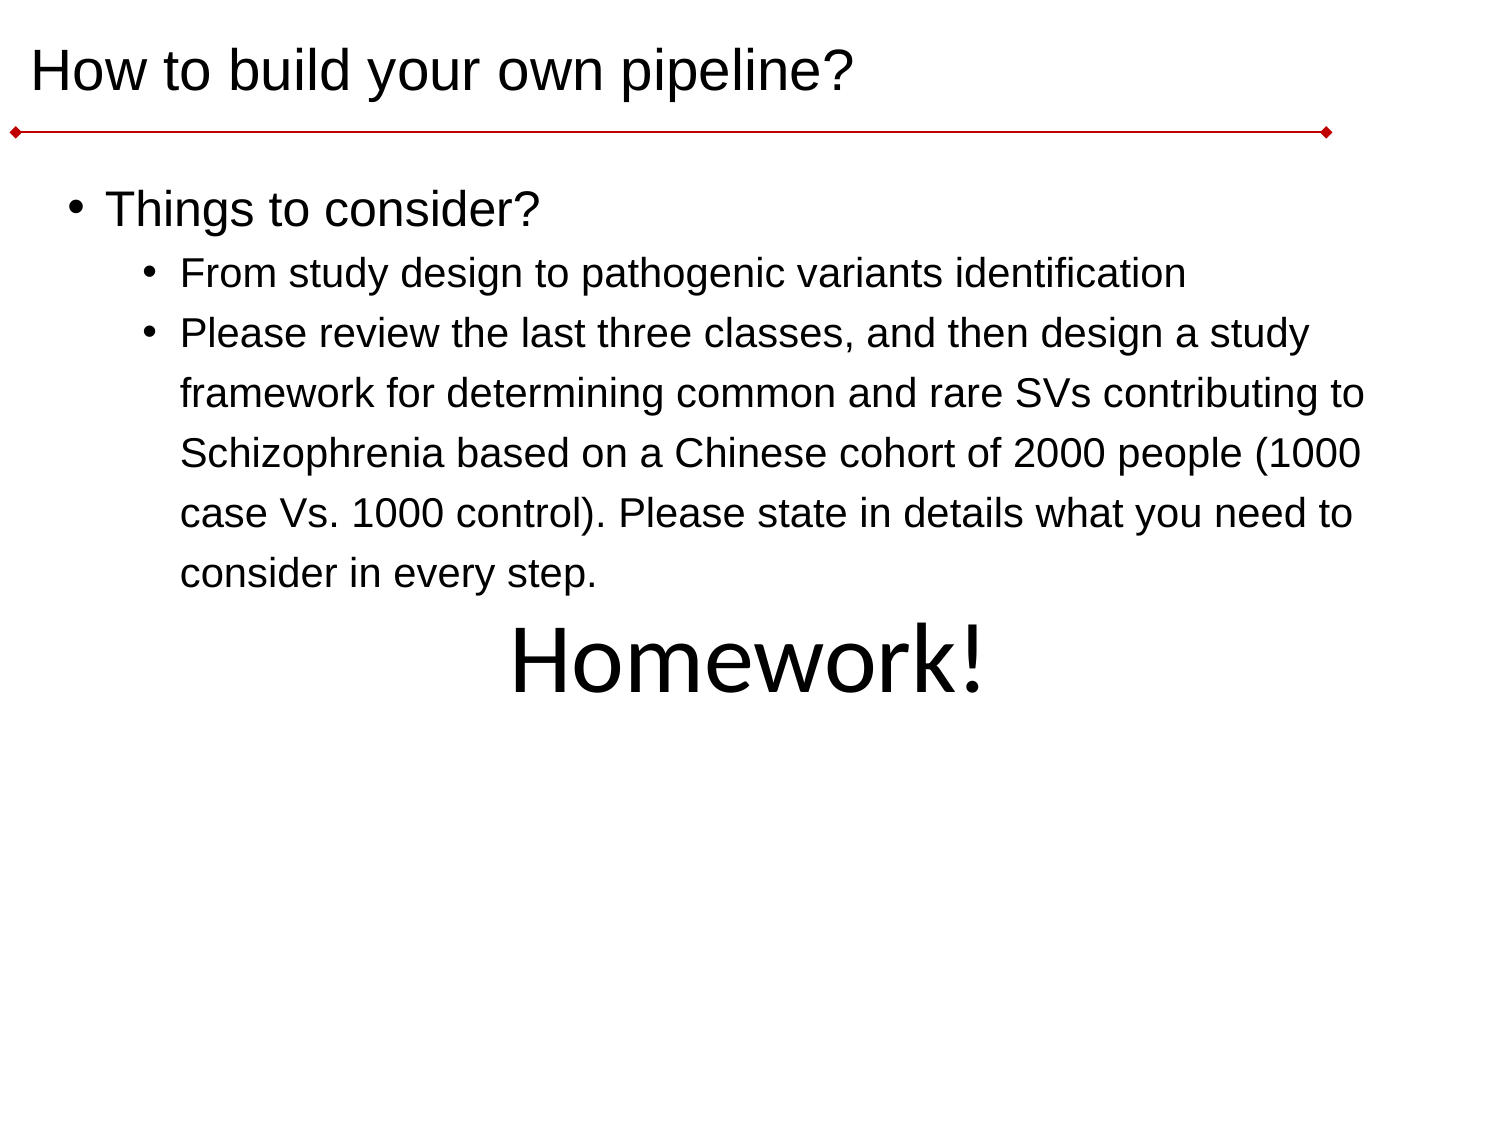

# How to build your own pipeline?
Things to consider?
From study design to pathogenic variants identification
Please review the last three classes, and then design a study framework for determining common and rare SVs contributing to Schizophrenia based on a Chinese cohort of 2000 people (1000 case Vs. 1000 control). Please state in details what you need to consider in every step.
Homework!